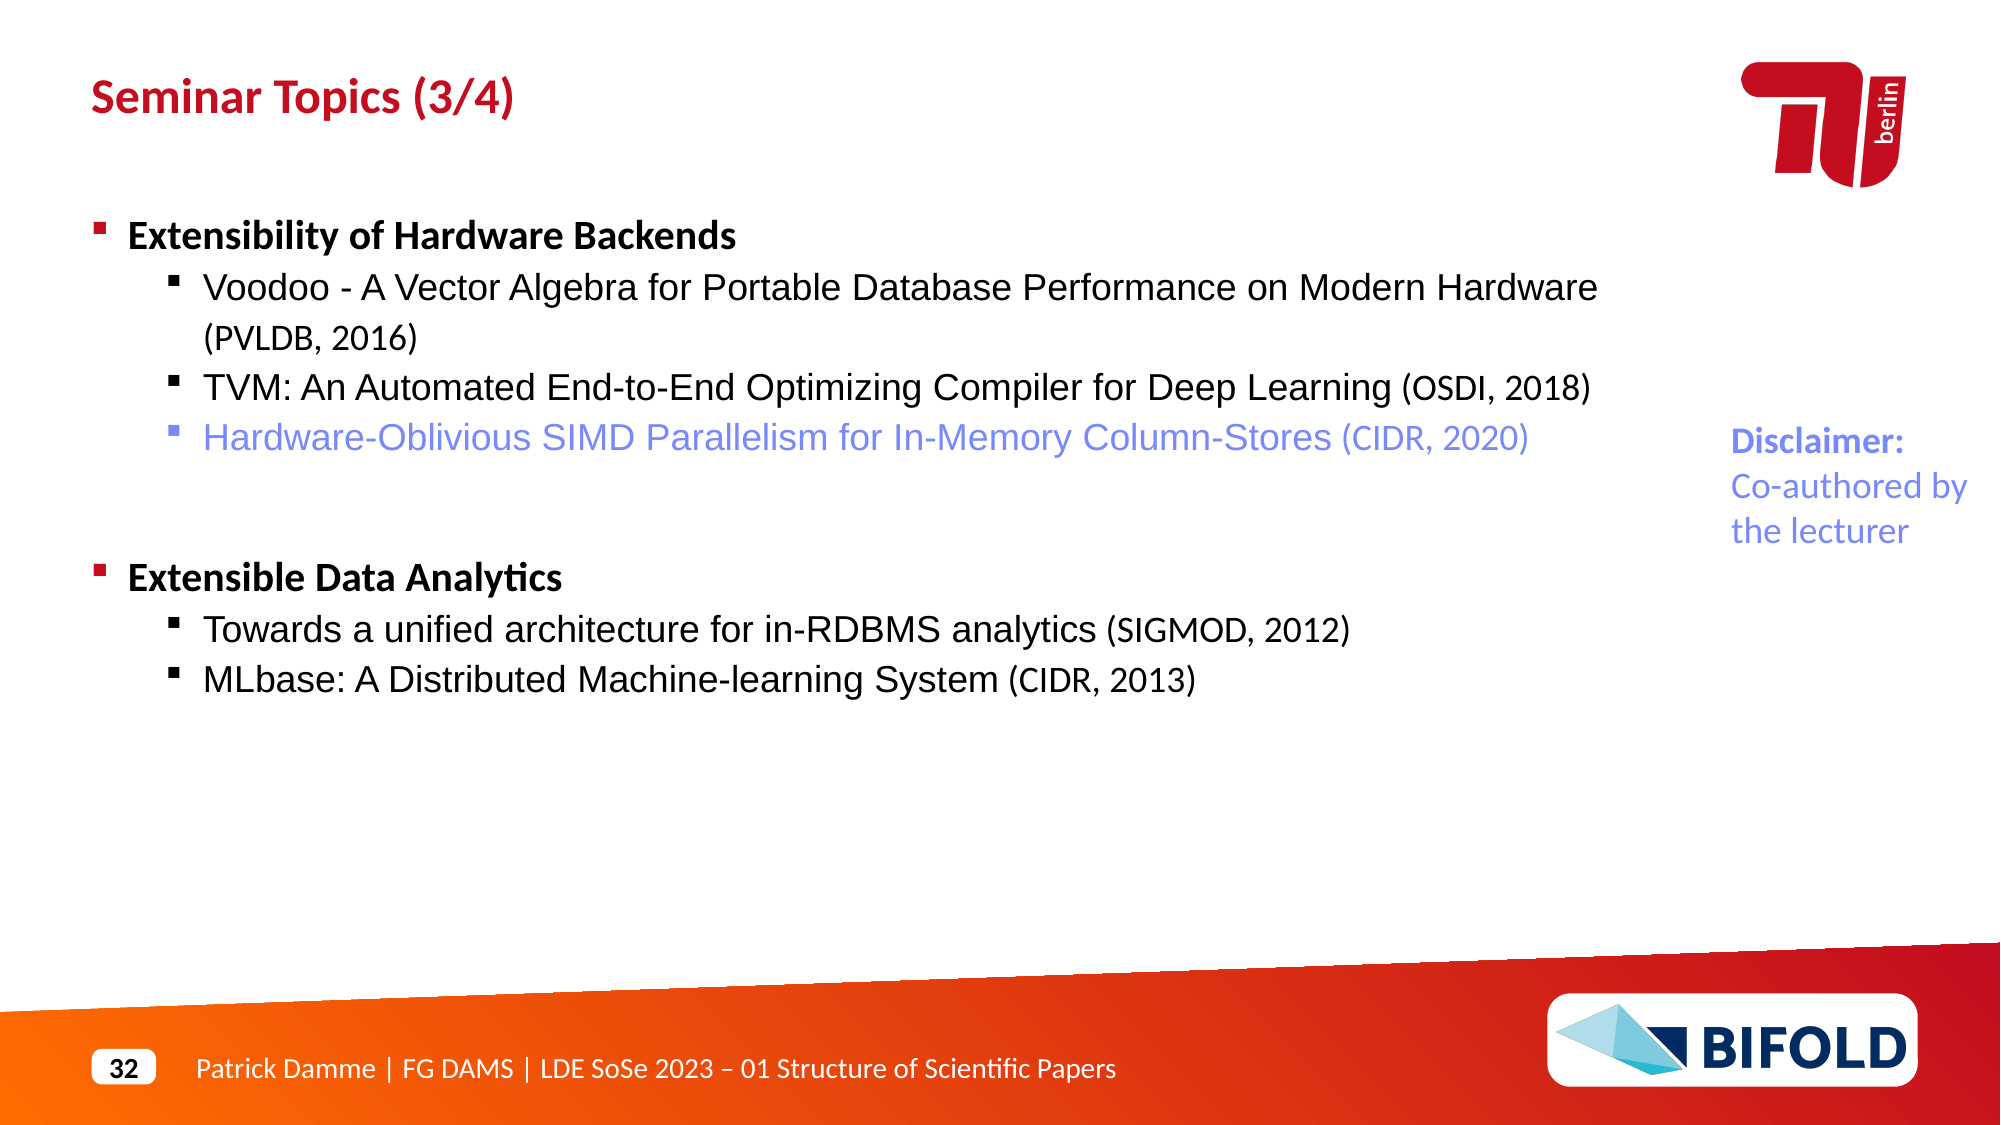

Seminar Topics (3/4)
Extensibility of Hardware Backends
Voodoo - A Vector Algebra for Portable Database Performance on Modern Hardware
(PVLDB, 2016)
TVM: An Automated End-to-End Optimizing Compiler for Deep Learning (OSDI, 2018)
Hardware-Oblivious SIMD Parallelism for In-Memory Column-Stores (CIDR, 2020)

Extensible Data Analytics
Towards a unified architecture for in-RDBMS analytics (SIGMOD, 2012)
MLbase: A Distributed Machine-learning System (CIDR, 2013)
Disclaimer:
Co-authored by
the lecturer